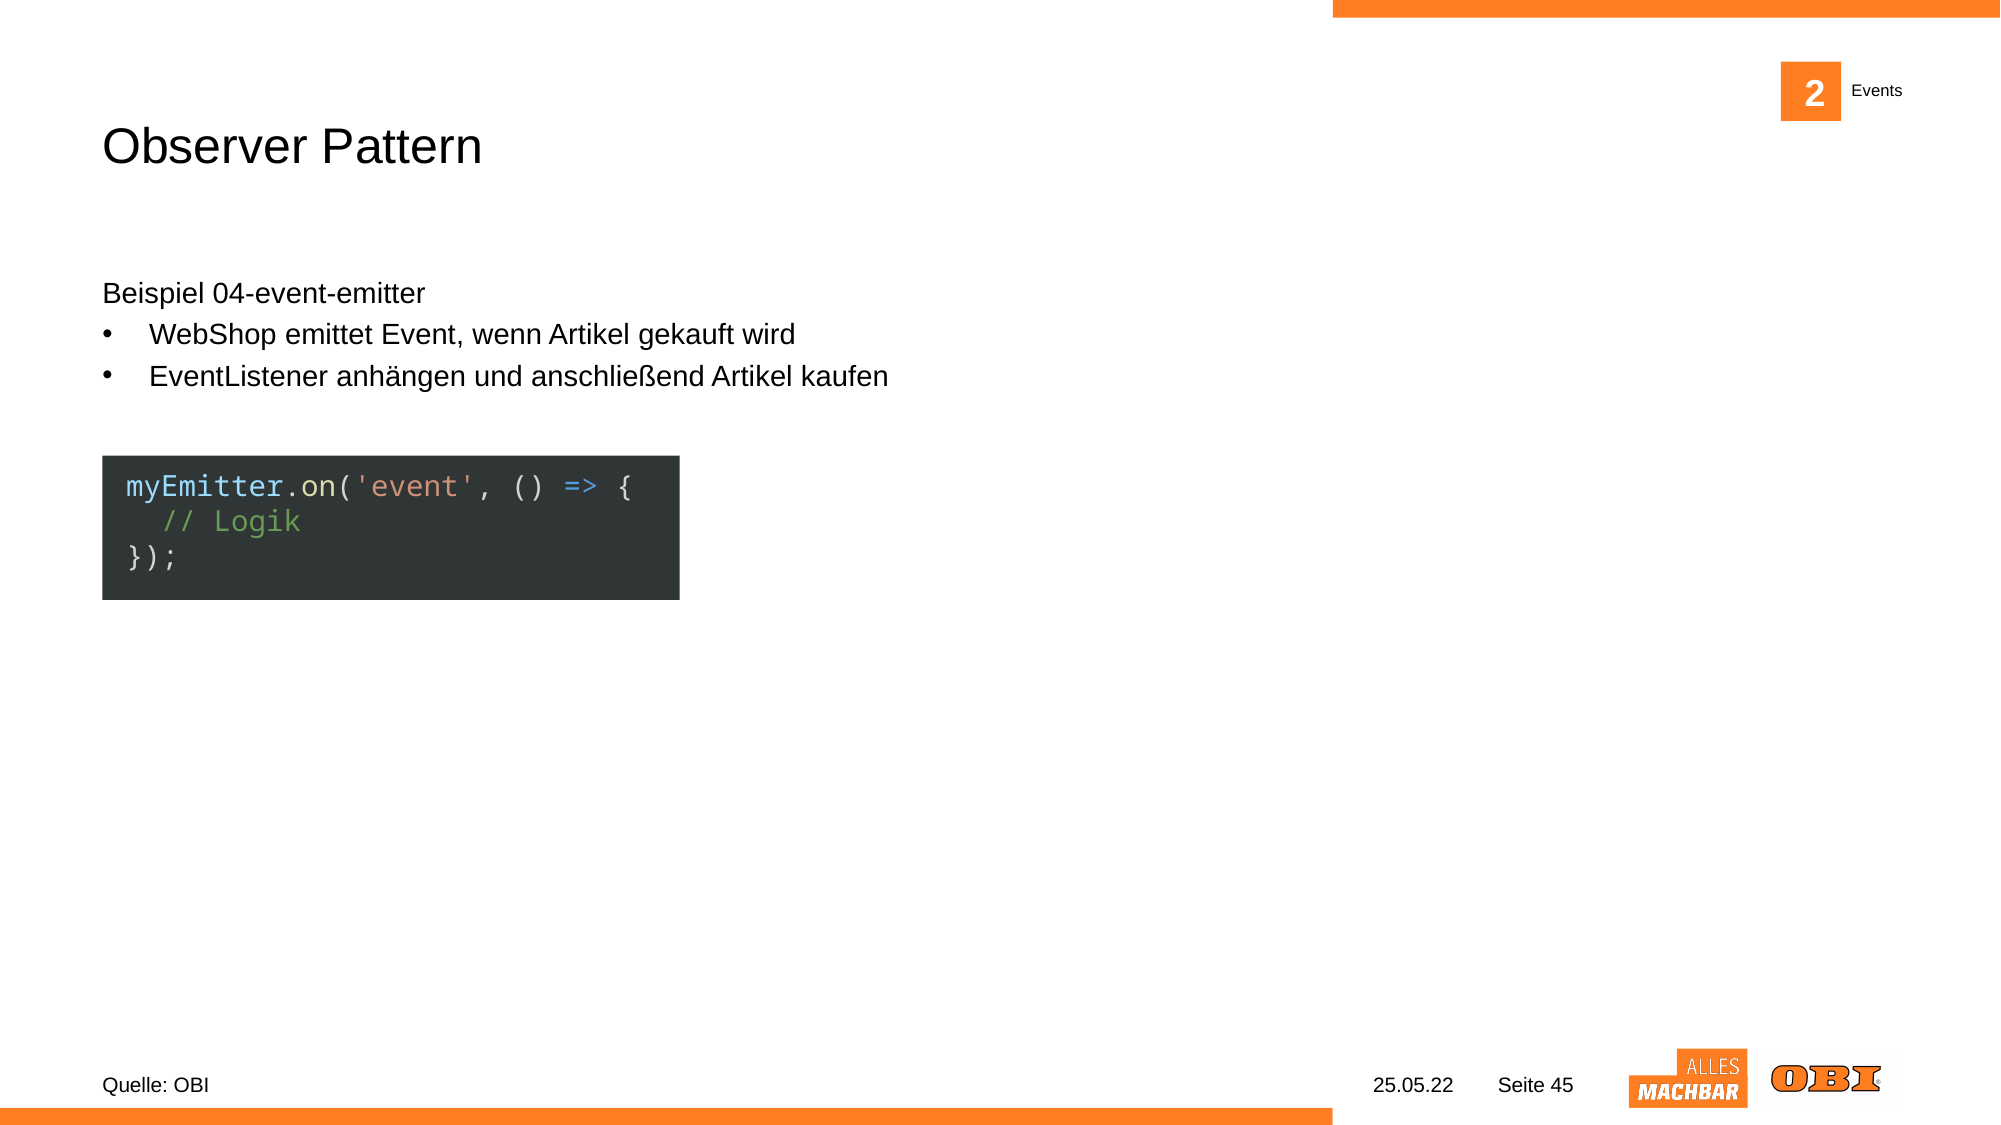

2
Events
# Observer Pattern

Beispiel 04-event-emitter
WebShop emittet Event, wenn Artikel gekauft wird
EventListener anhängen und anschließend Artikel kaufen

myEmitter.on('event', () => {
  // Logik
});

Quelle: OBI
25.05.22
Seite 45